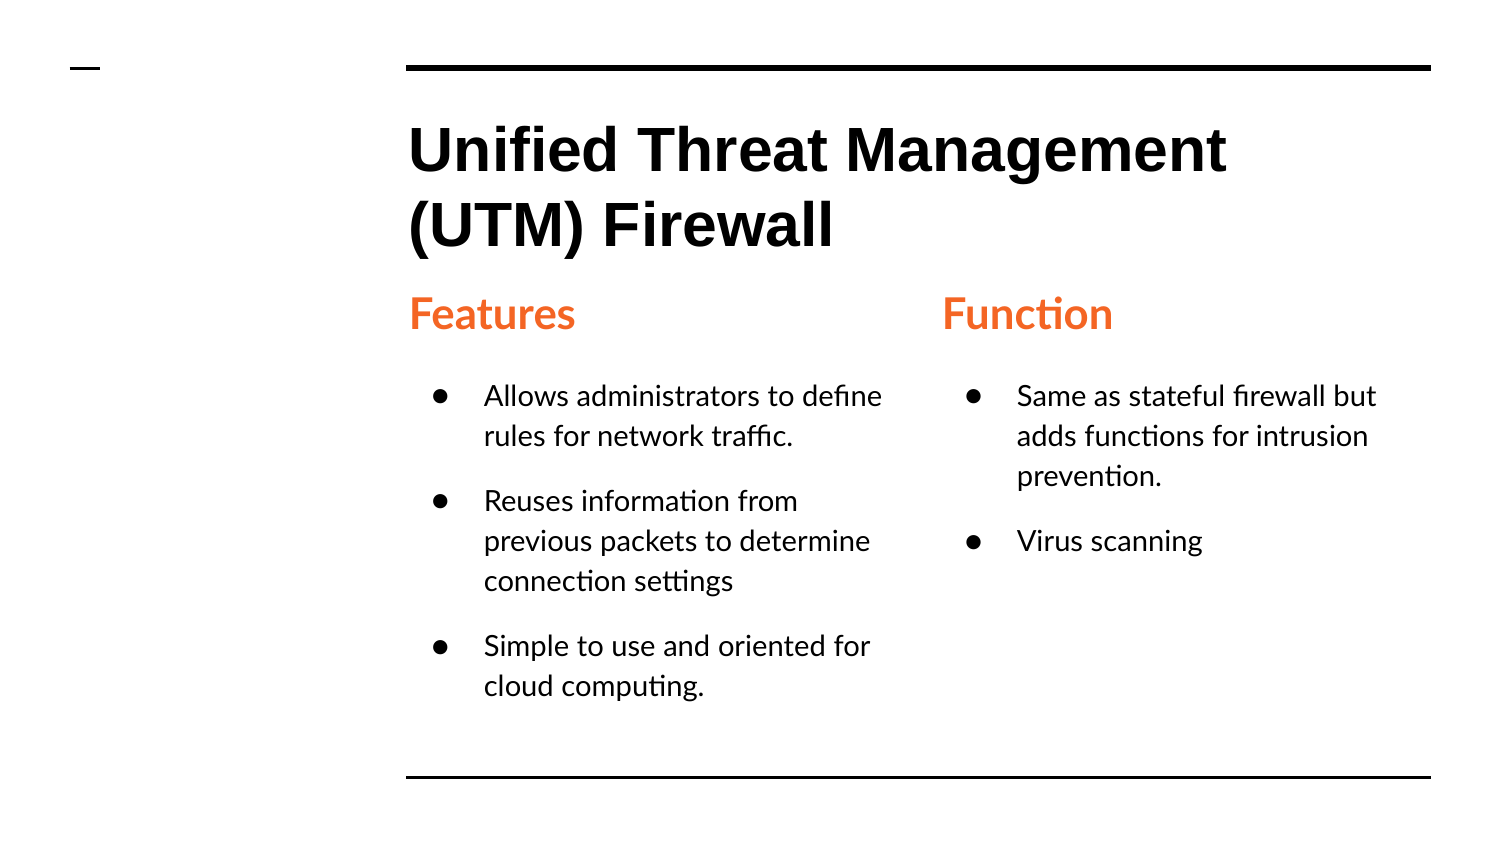

# Unified Threat Management (UTM) Firewall
Features
Allows administrators to define rules for network traffic.
Reuses information from previous packets to determine connection settings
Simple to use and oriented for cloud computing.
Function
Same as stateful firewall but adds functions for intrusion prevention.
Virus scanning